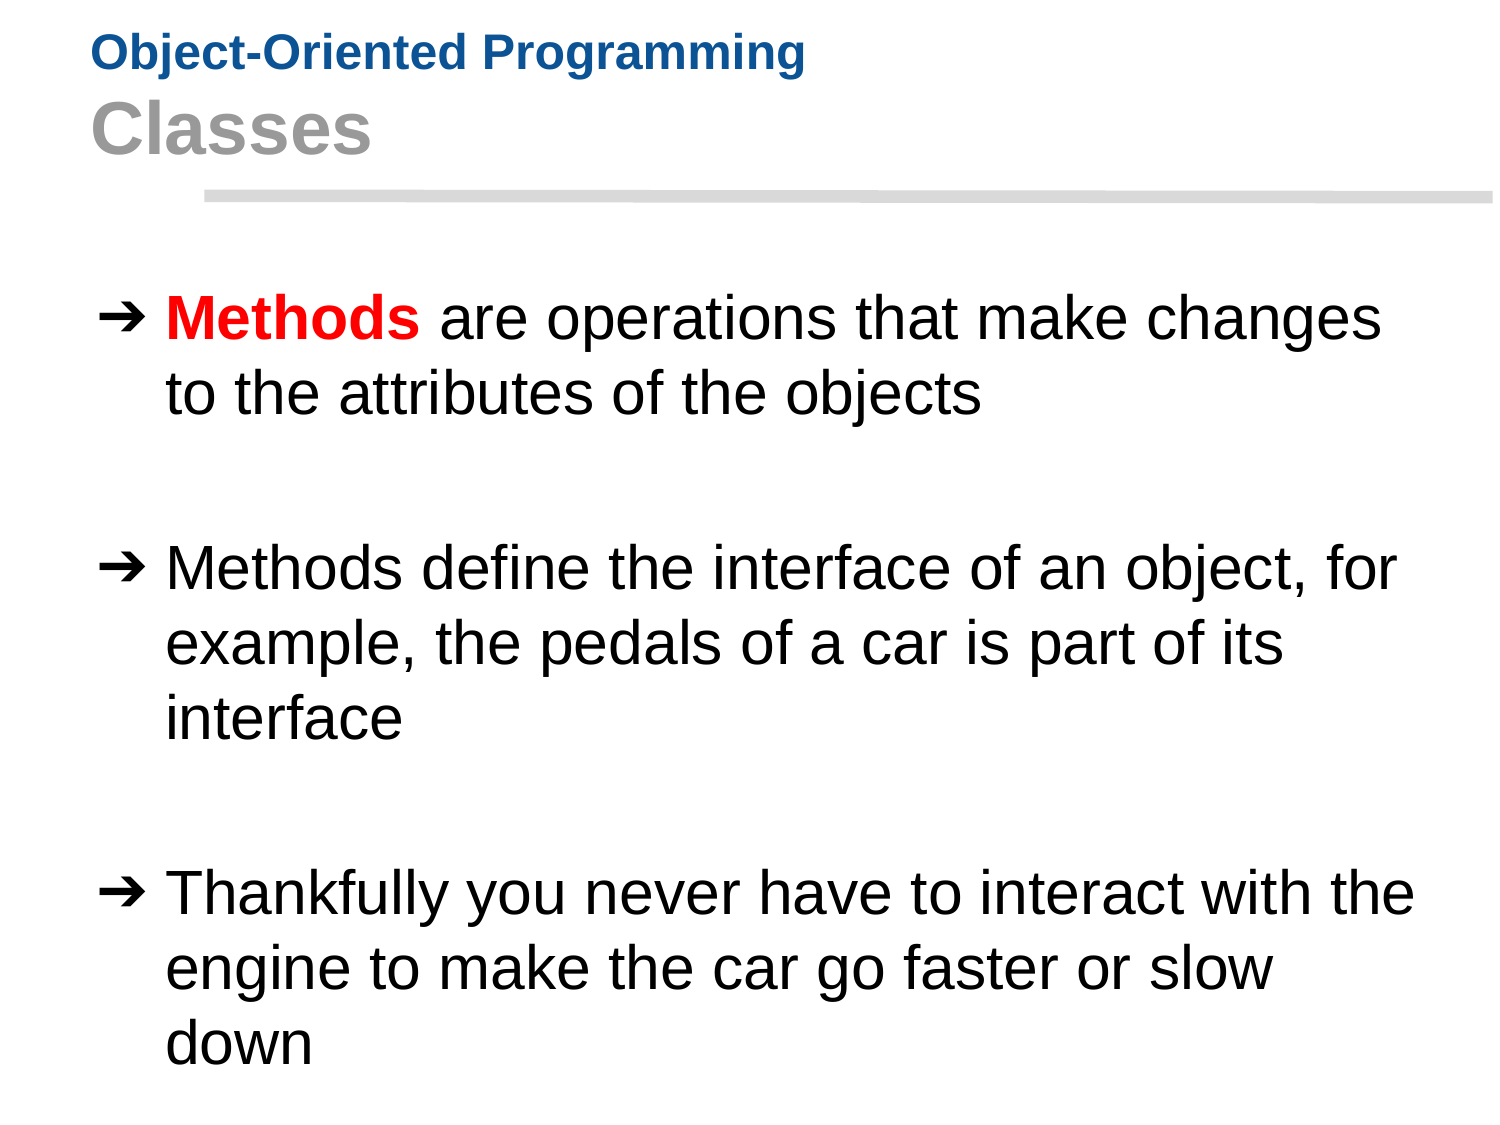

# Object-Oriented Programming Classes
Methods are operations that make changes to the attributes of the objects

Methods define the interface of an object, for example, the pedals of a car is part of its interface

Thankfully you never have to interact with the engine to make the car go faster or slow down